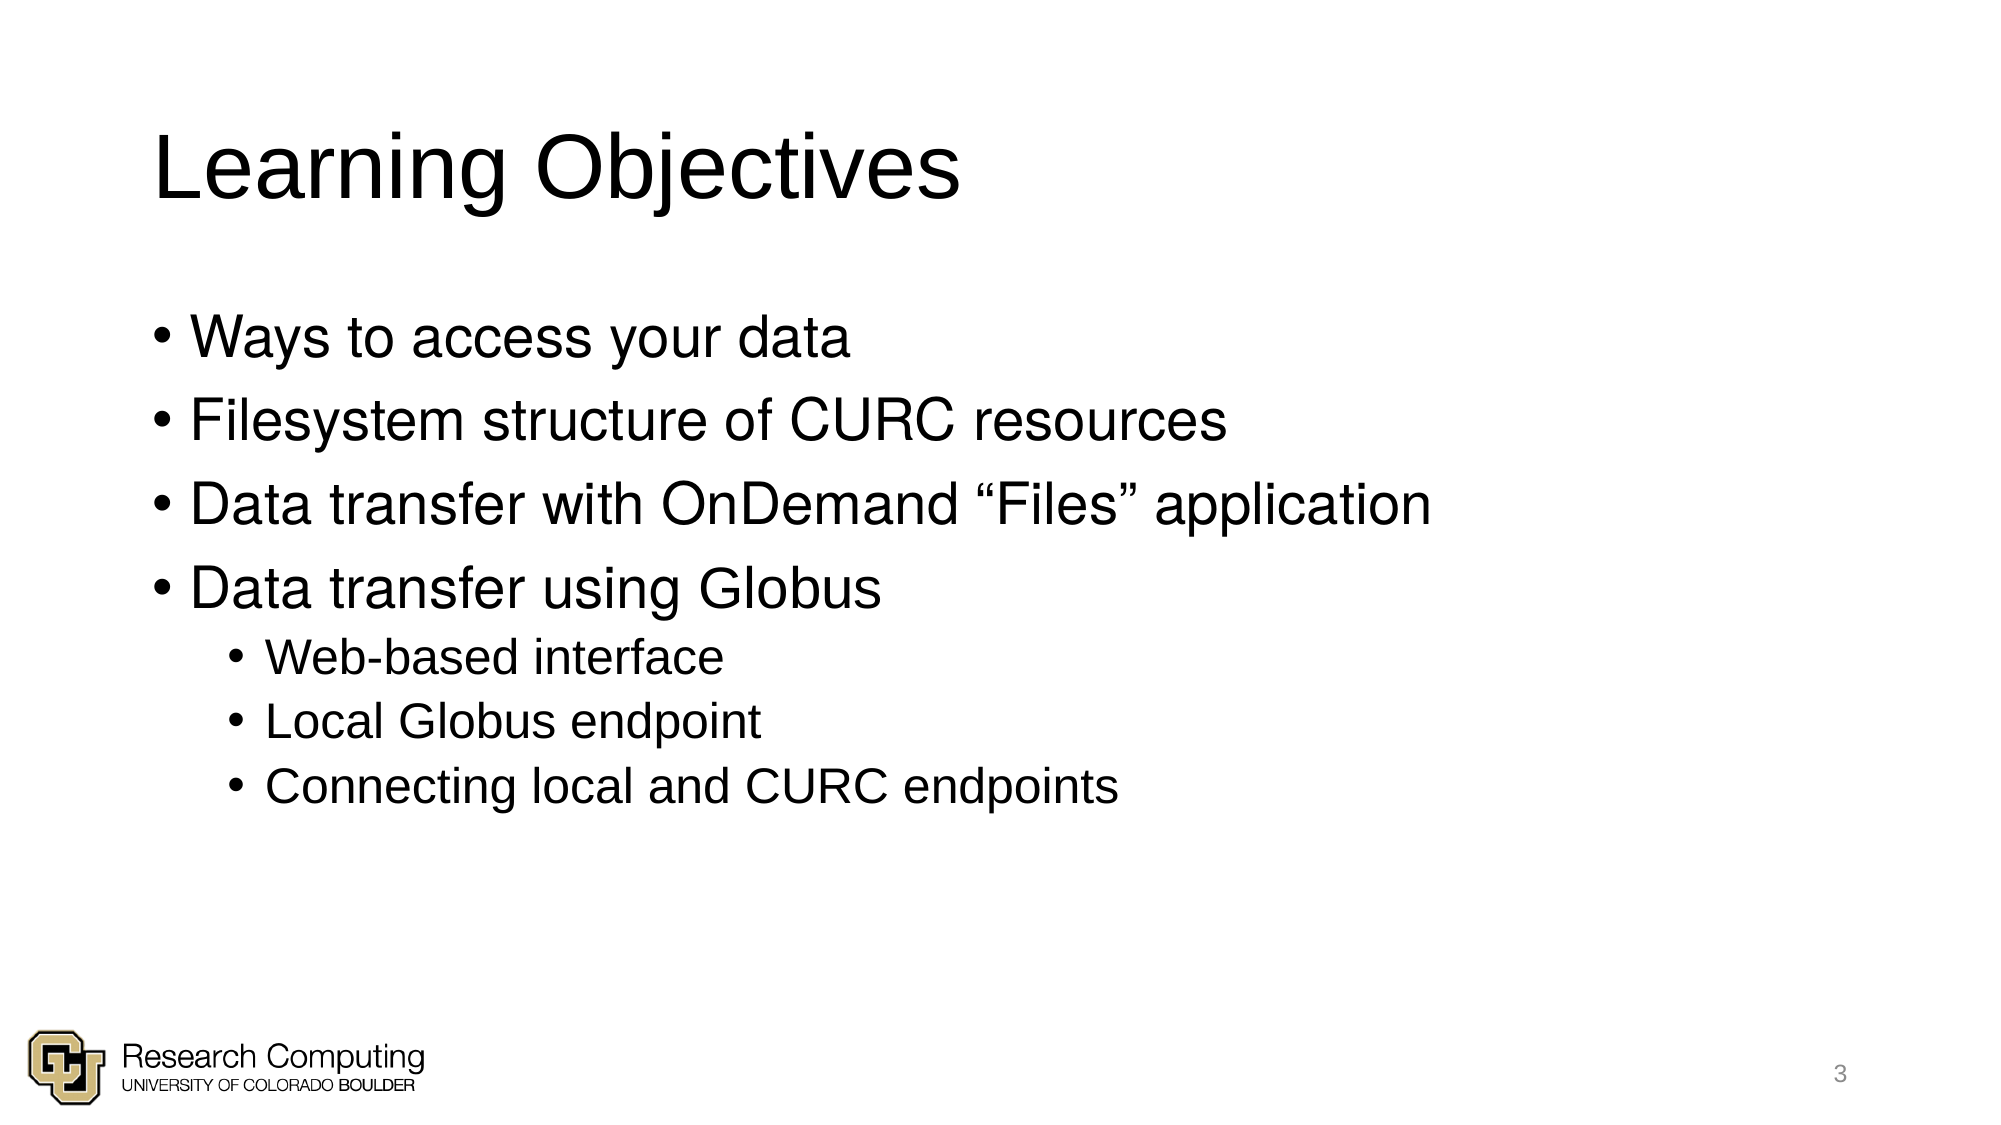

# Learning Objectives
Ways to access your data
Filesystem structure of CURC resources
Data transfer with OnDemand “Files” application
Data transfer using Globus
Web-based interface
Local Globus endpoint
Connecting local and CURC endpoints
3